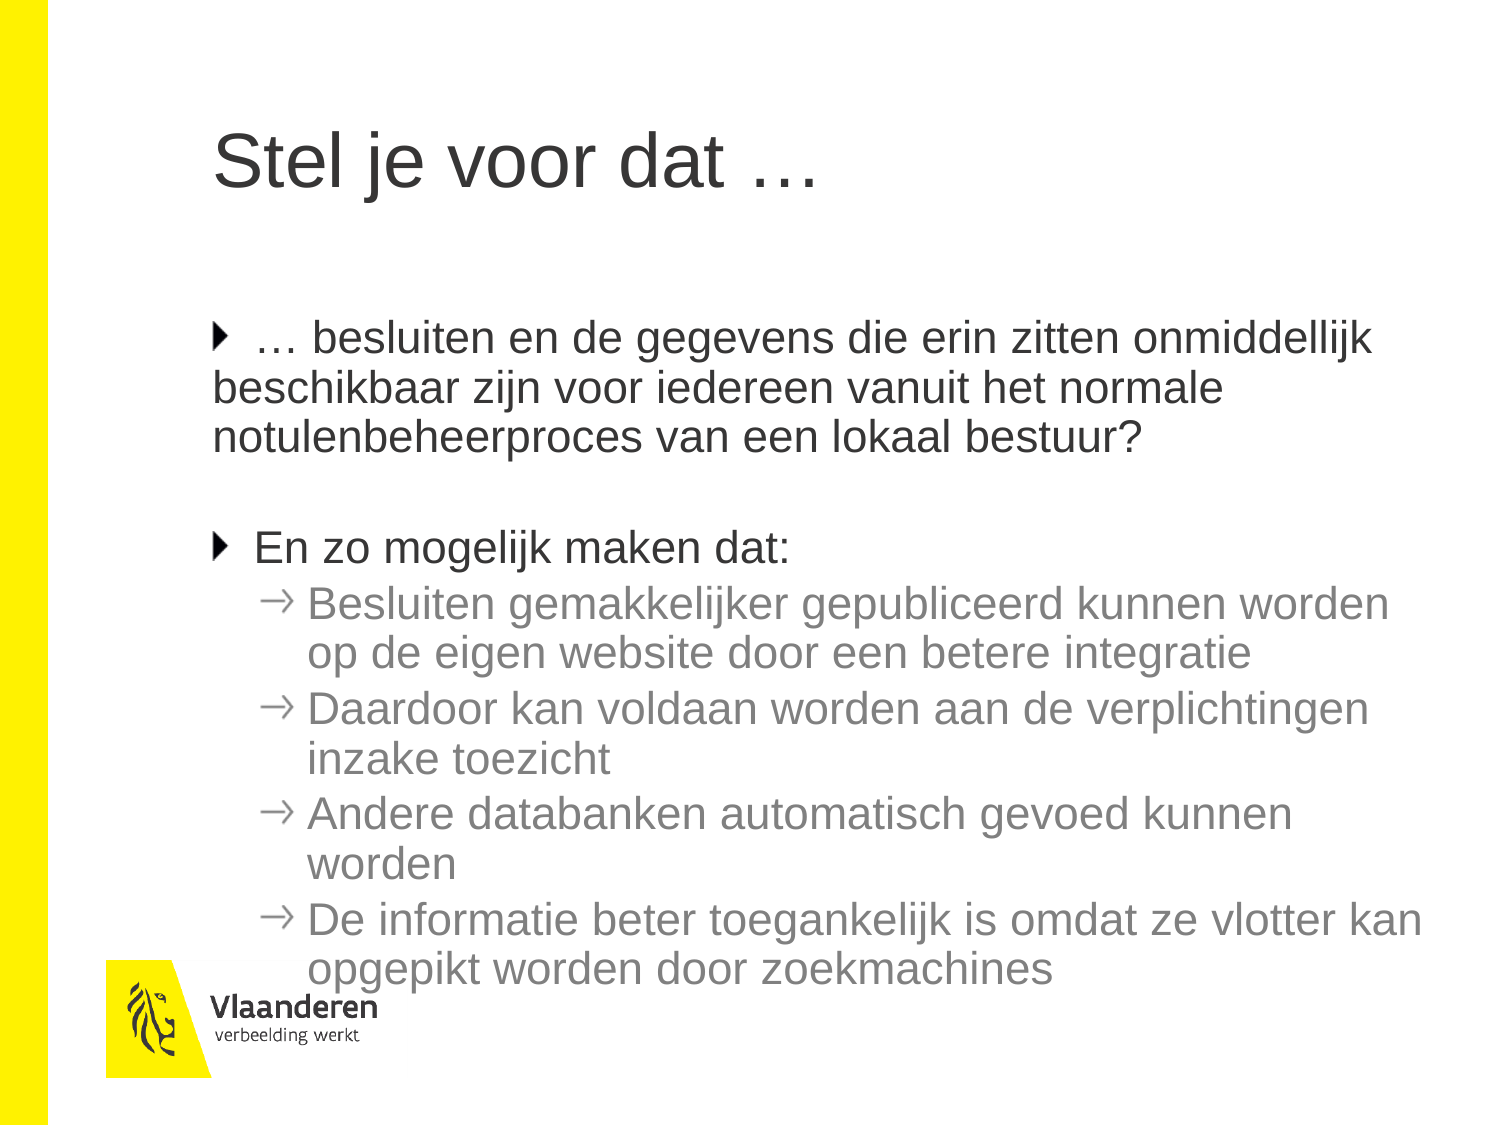

# Stel je voor dat …
… besluiten en de gegevens die erin zitten onmiddellijk beschikbaar zijn voor iedereen vanuit het normale notulenbeheerproces van een lokaal bestuur?

En zo mogelijk maken dat:
Besluiten gemakkelijker gepubliceerd kunnen worden op de eigen website door een betere integratie
Daardoor kan voldaan worden aan de verplichtingen inzake toezicht
Andere databanken automatisch gevoed kunnen worden
De informatie beter toegankelijk is omdat ze vlotter kan opgepikt worden door zoekmachines